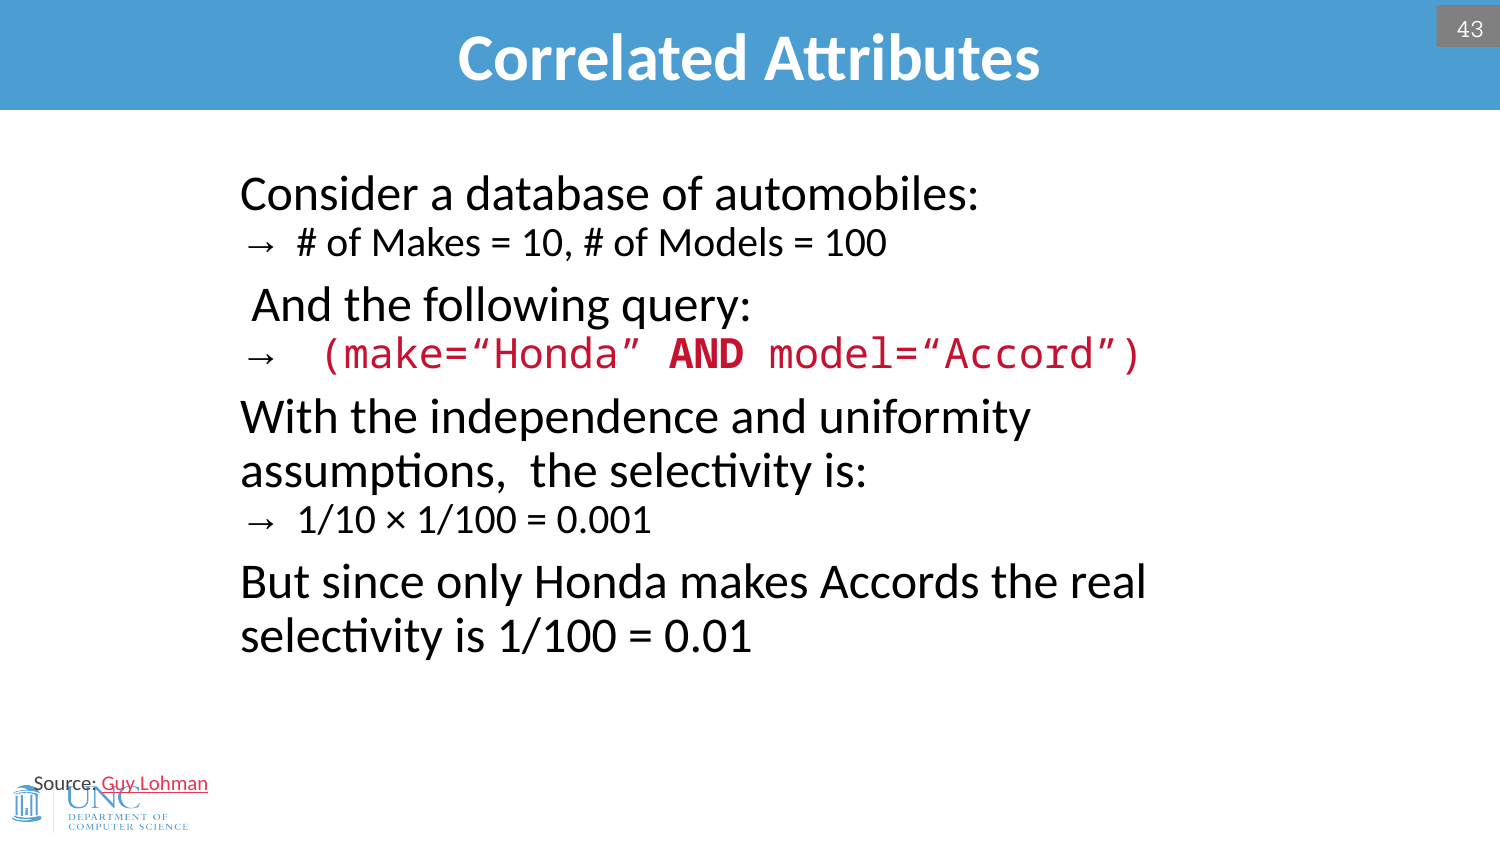

# Correlated Attributes
43
Consider a database of automobiles:
# of Makes = 10, # of Models = 100
 And the following query:
 (make=“Honda” AND model=“Accord”)
With the independence and uniformity assumptions,  the selectivity is:
1/10 × 1/100 = 0.001
But since only Honda makes Accords the real selectivity is 1/100 = 0.01

Source: Guy Lohman